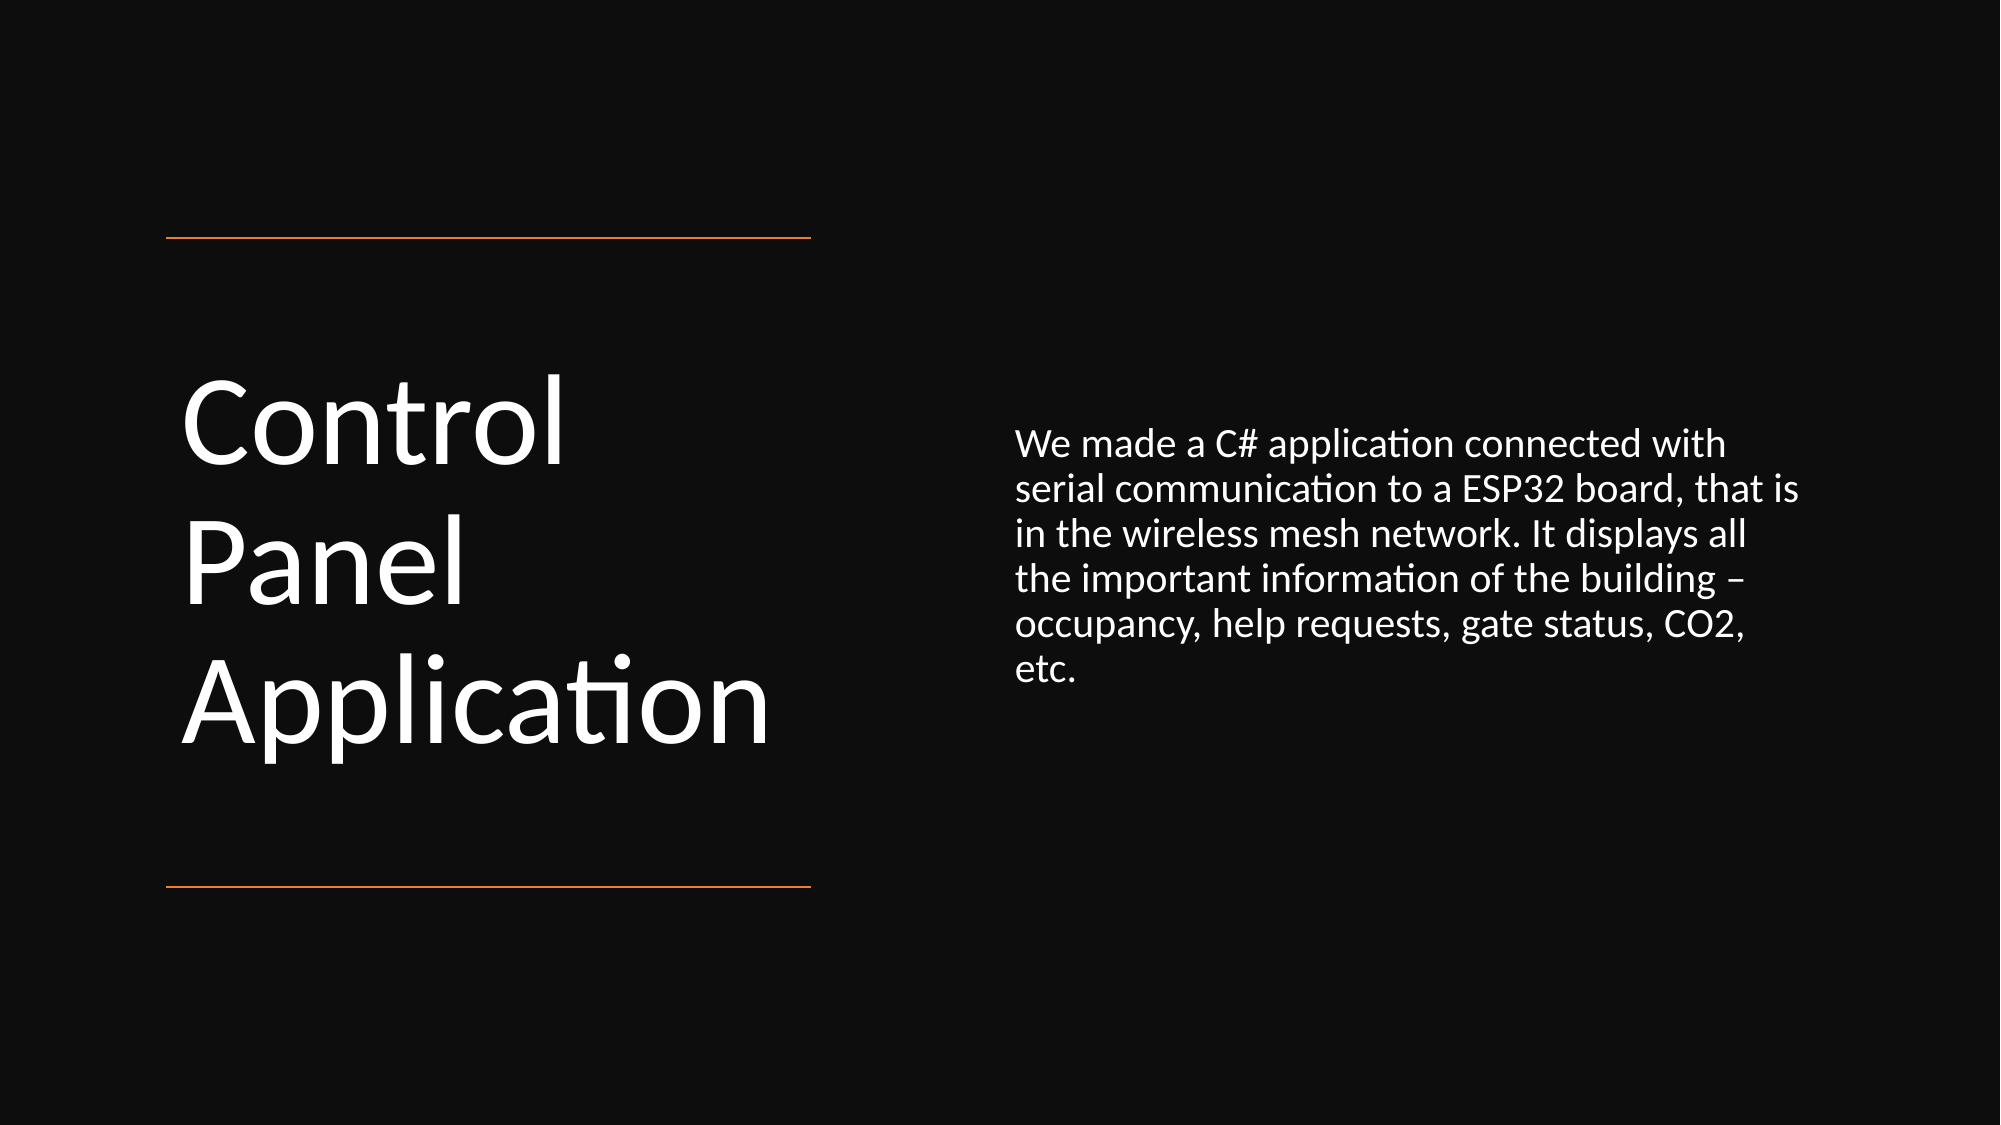

We made a C# application connected with serial communication to a ESP32 board, that is in the wireless mesh network. It displays all the important information of the building – occupancy, help requests, gate status, CO2, etc.
# Control Panel Application